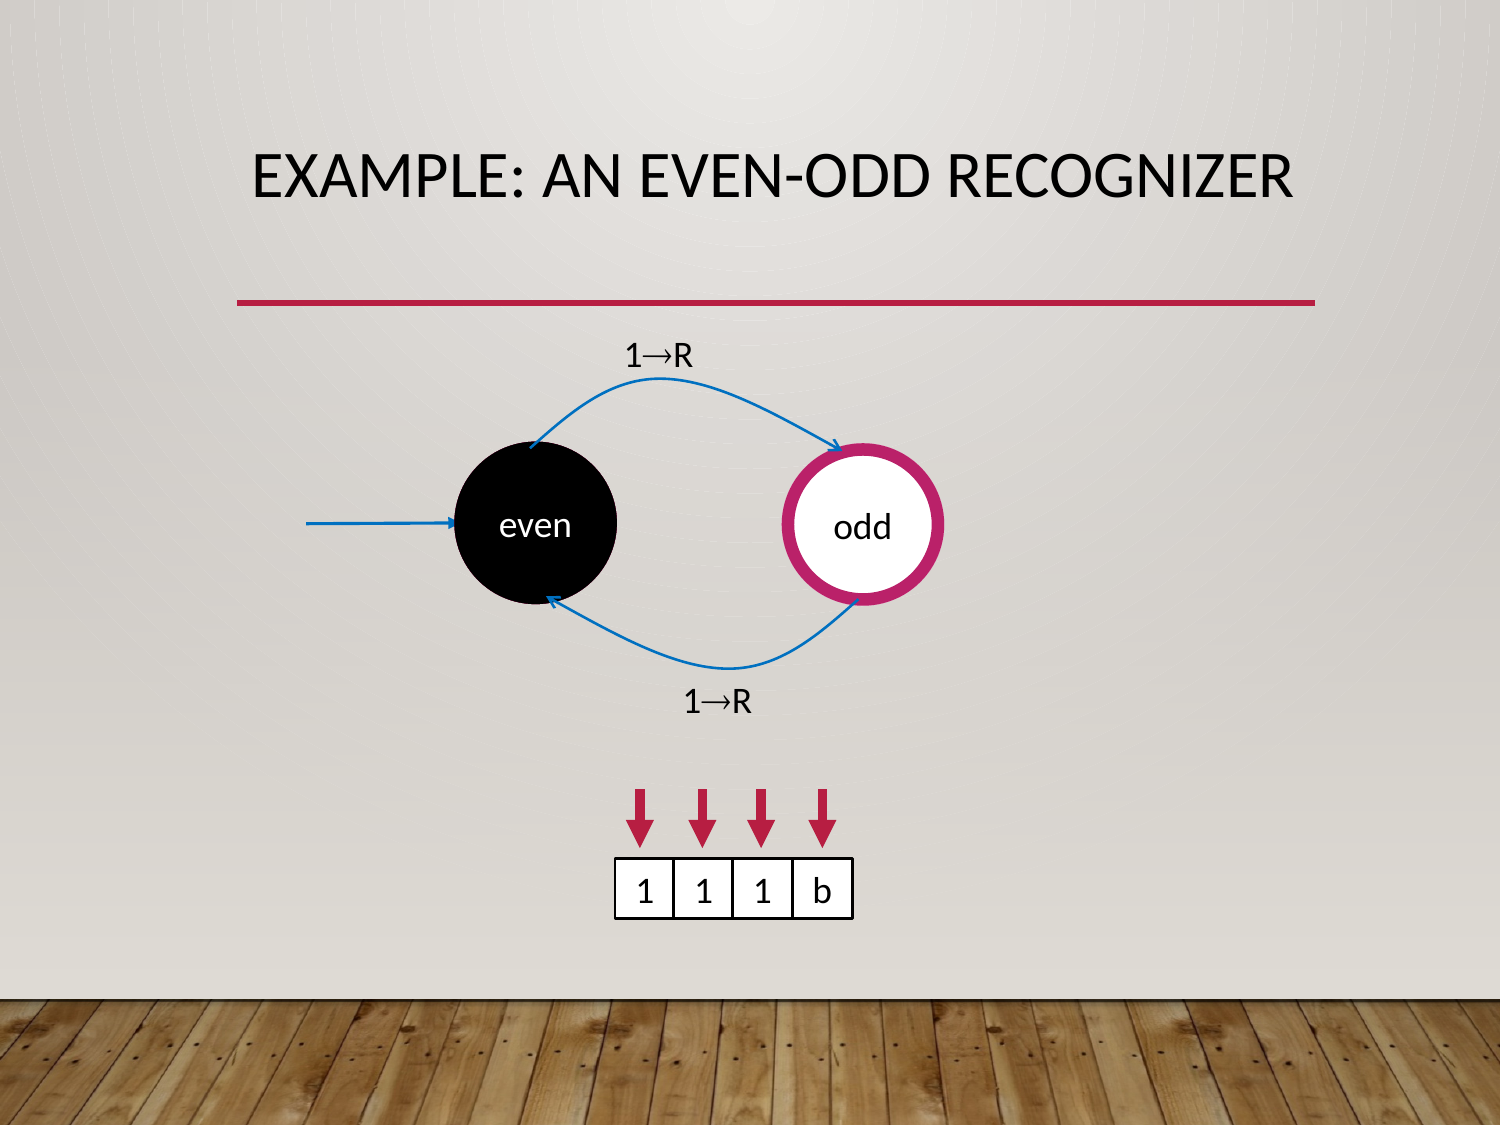

# Example: An Even-odd recognizer
1→R

even
even
even
even
odd
odd
odd
odd

1→R
1
1
1
b